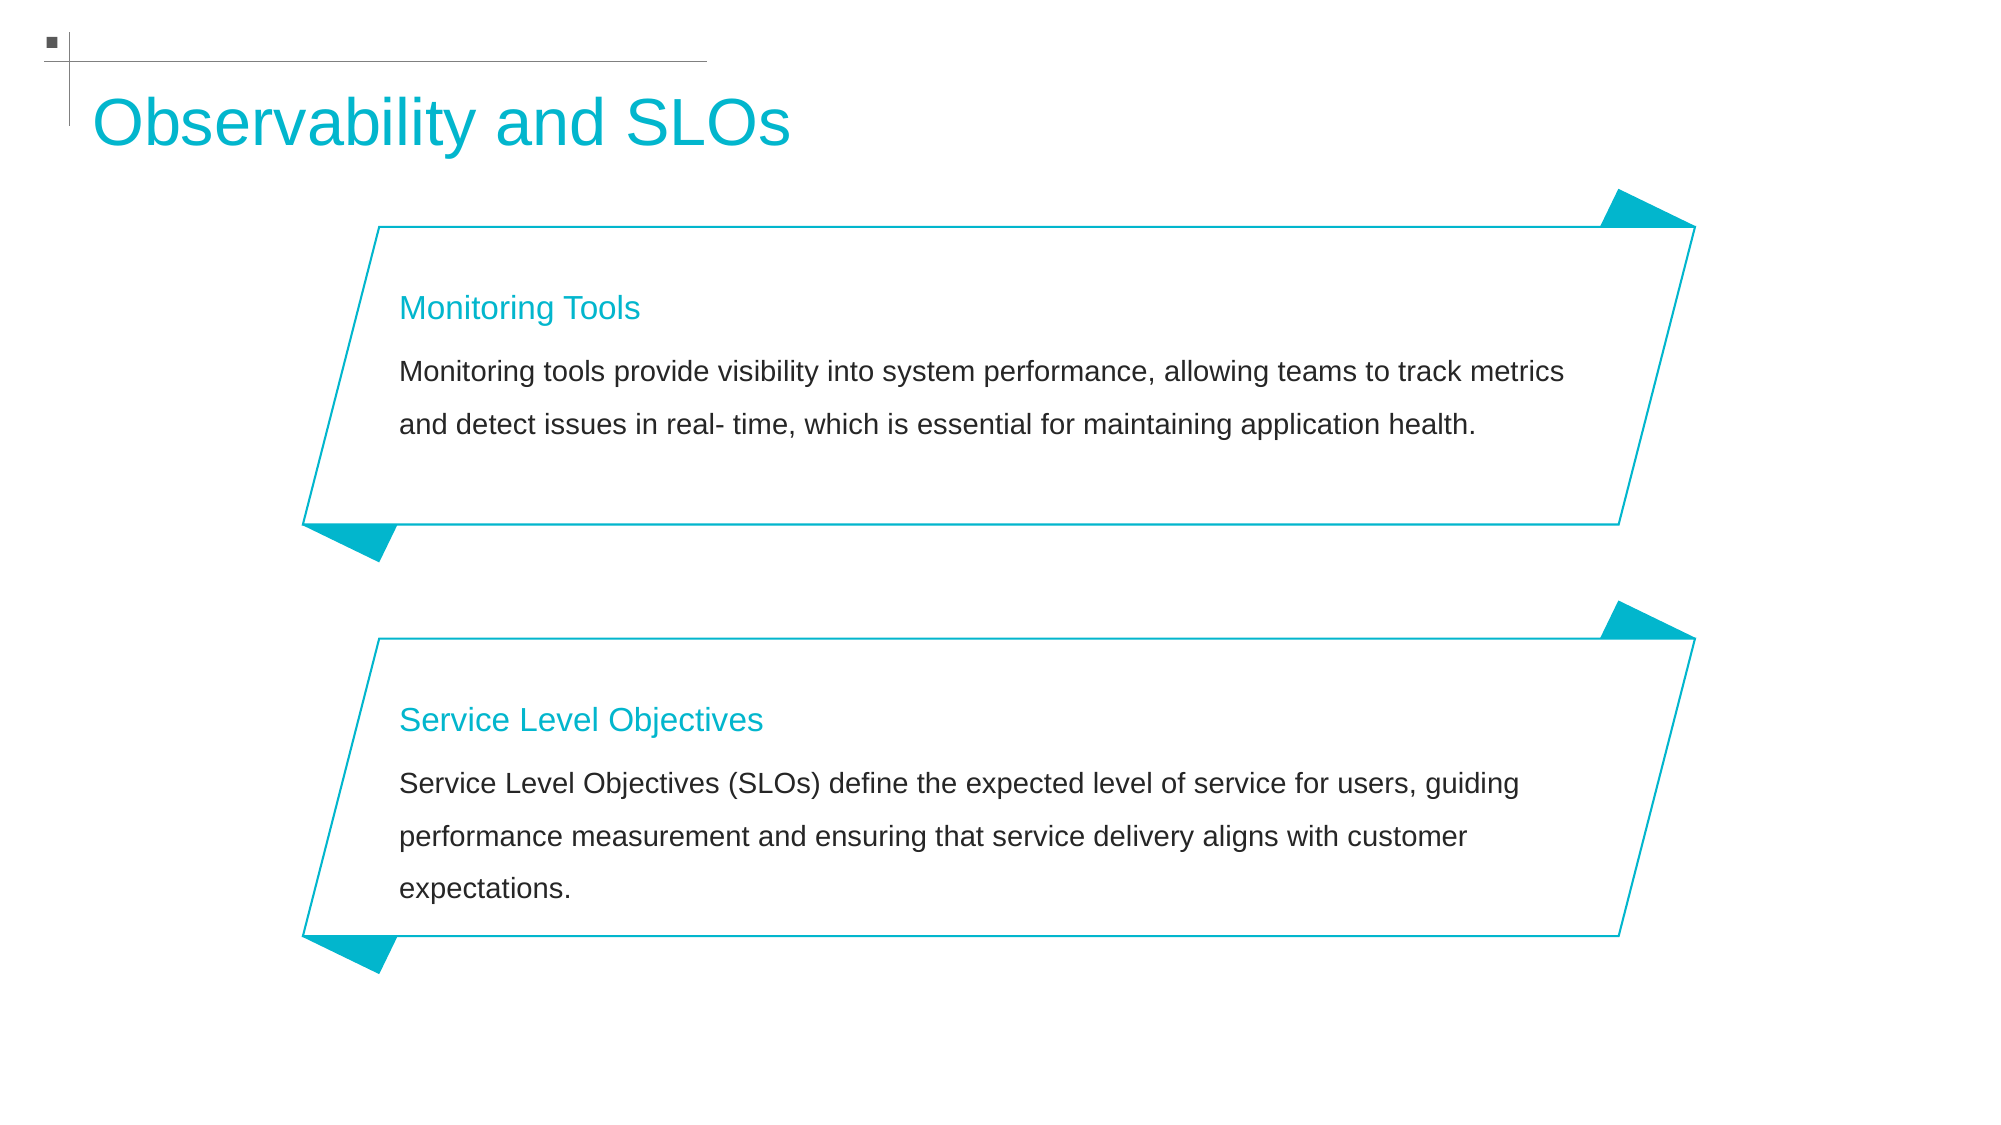

Observability and SLOs

Monitoring Tools
Monitoring tools provide visibility into system performance, allowing teams to track metrics and detect issues in real- time, which is essential for maintaining application health.

Service Level Objectives
Service Level Objectives (SLOs) define the expected level of service for users, guiding performance measurement and ensuring that service delivery aligns with customer expectations.